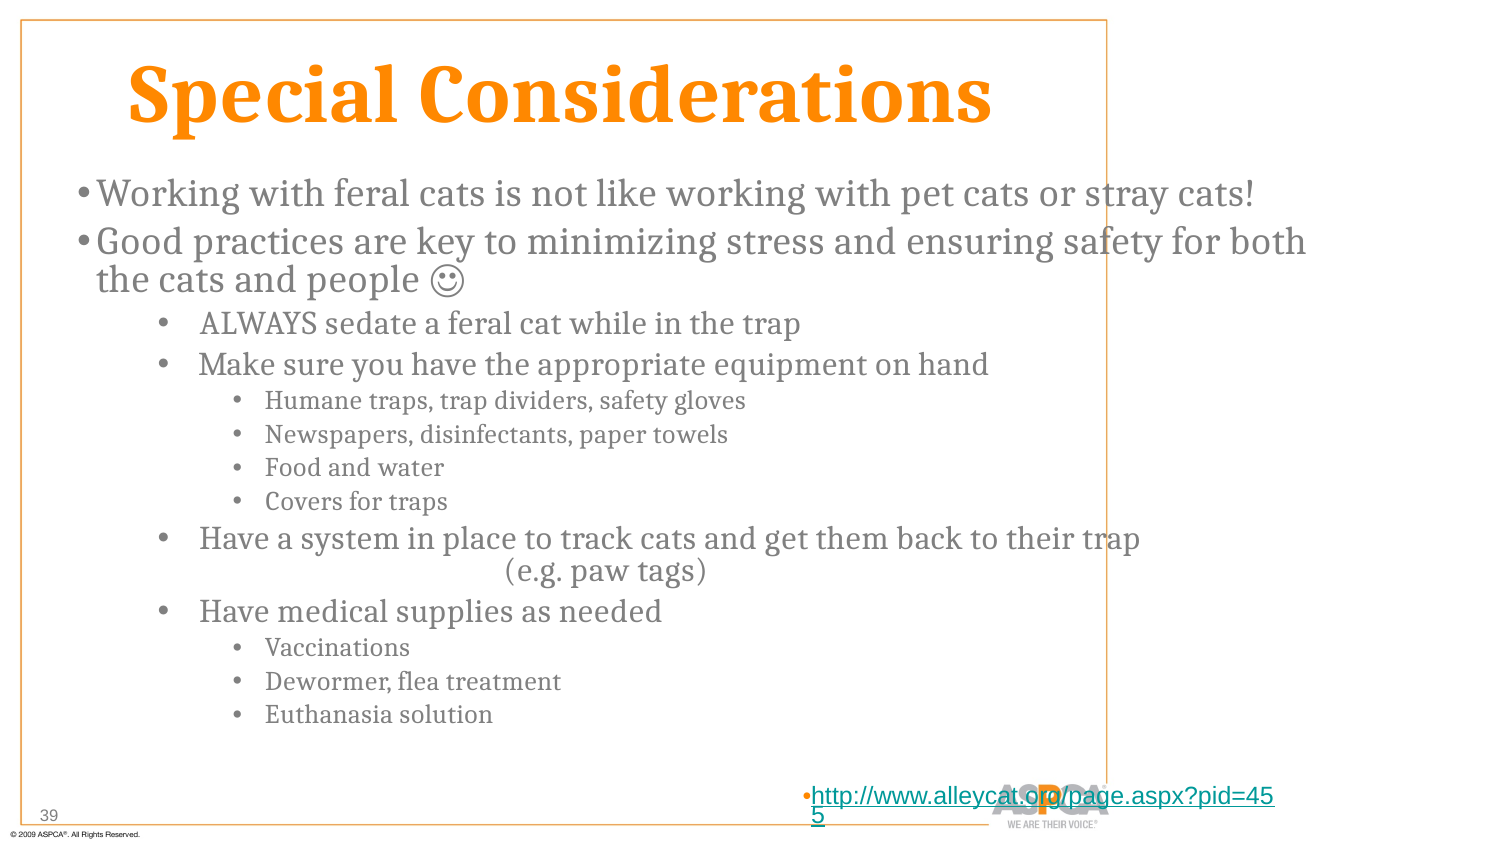

Special Considerations
Working with feral cats is not like working with pet cats or stray cats!
Good practices are key to minimizing stress and ensuring safety for both the cats and people ☺
ALWAYS sedate a feral cat while in the trap
Make sure you have the appropriate equipment on hand
Humane traps, trap dividers, safety gloves
Newspapers, disinfectants, paper towels
Food and water
Covers for traps
Have a system in place to track cats and get them back to their trap                                                                   (e.g. paw tags)
Have medical supplies as needed
Vaccinations
Dewormer, flea treatment
Euthanasia solution
http://www.alleycat.org/page.aspx?pid=455